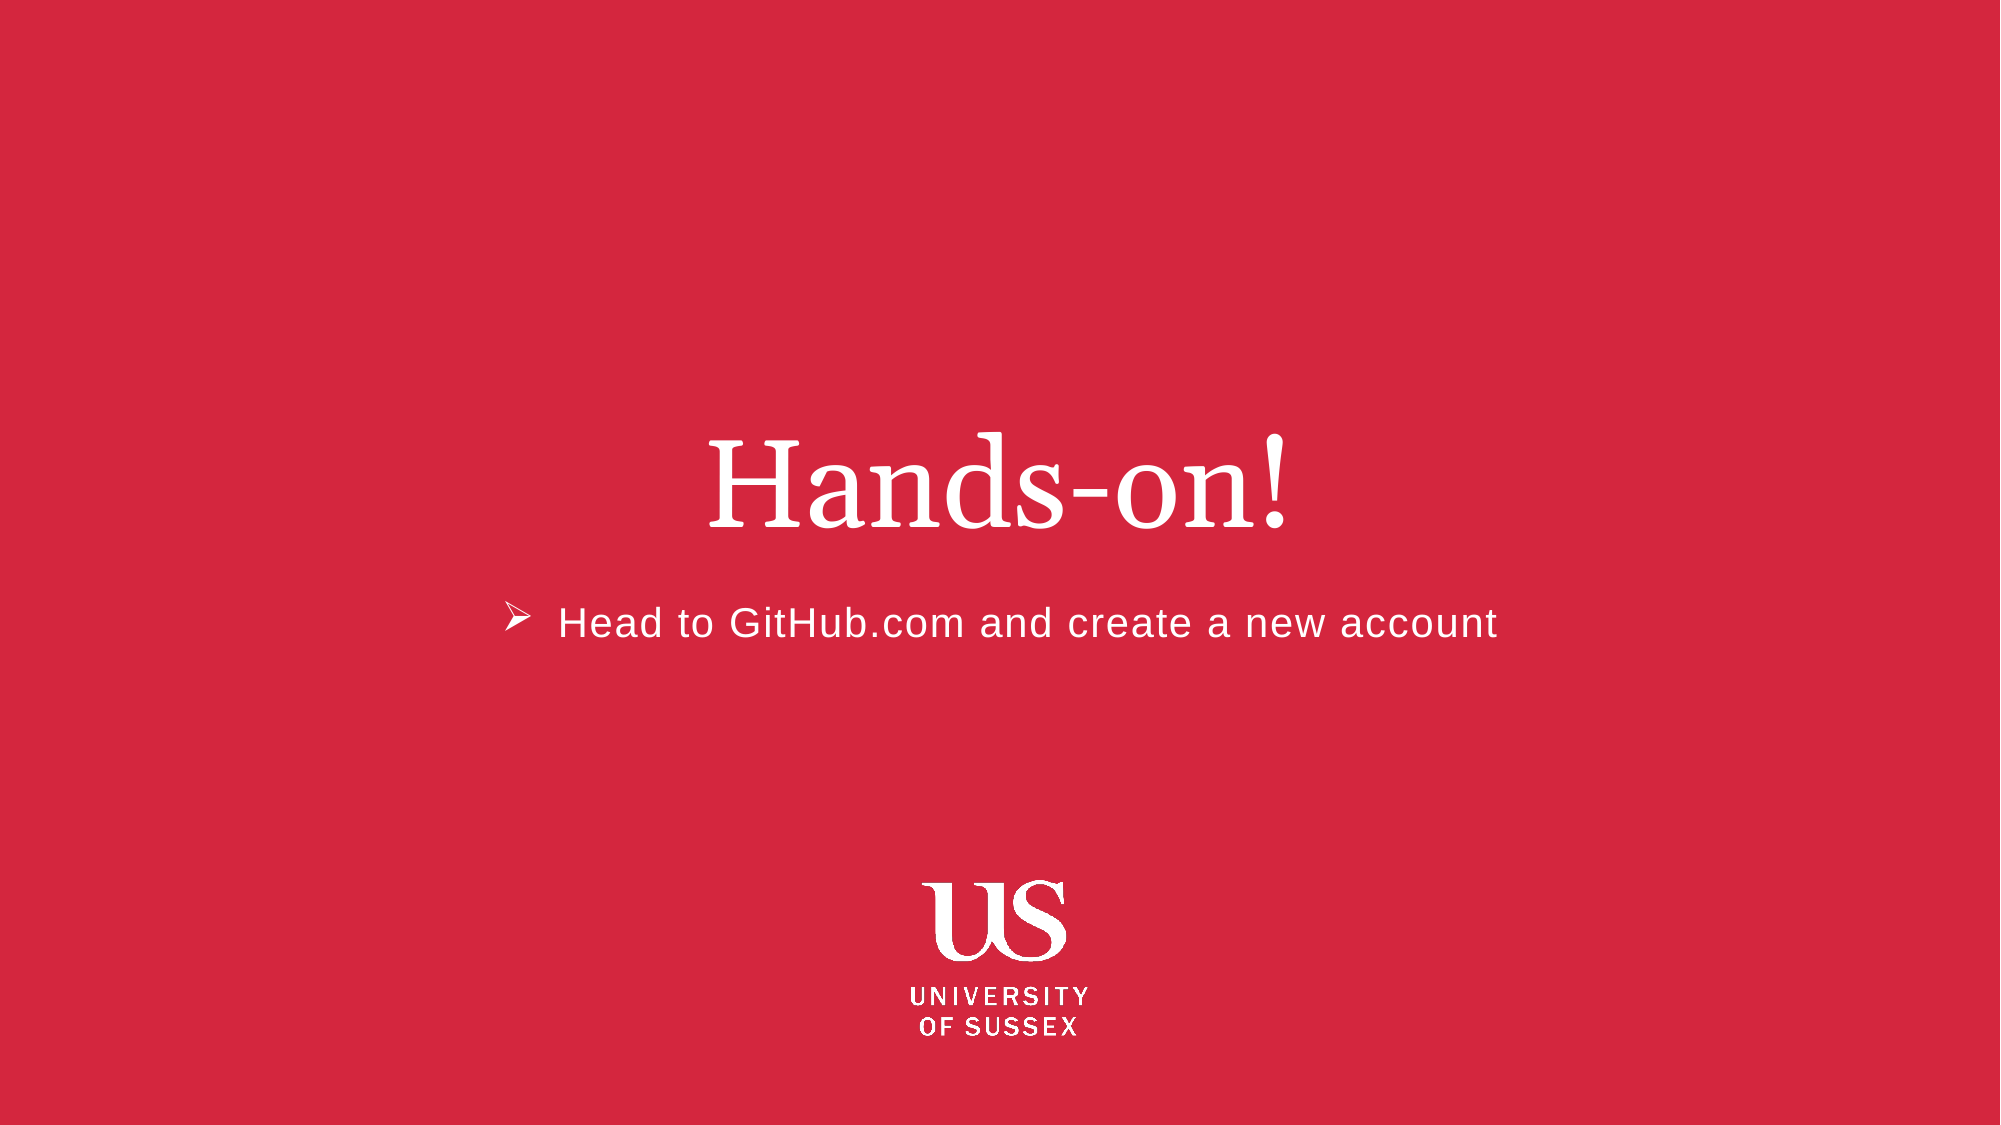

# Hands-on!
Head to GitHub.com and create a new account